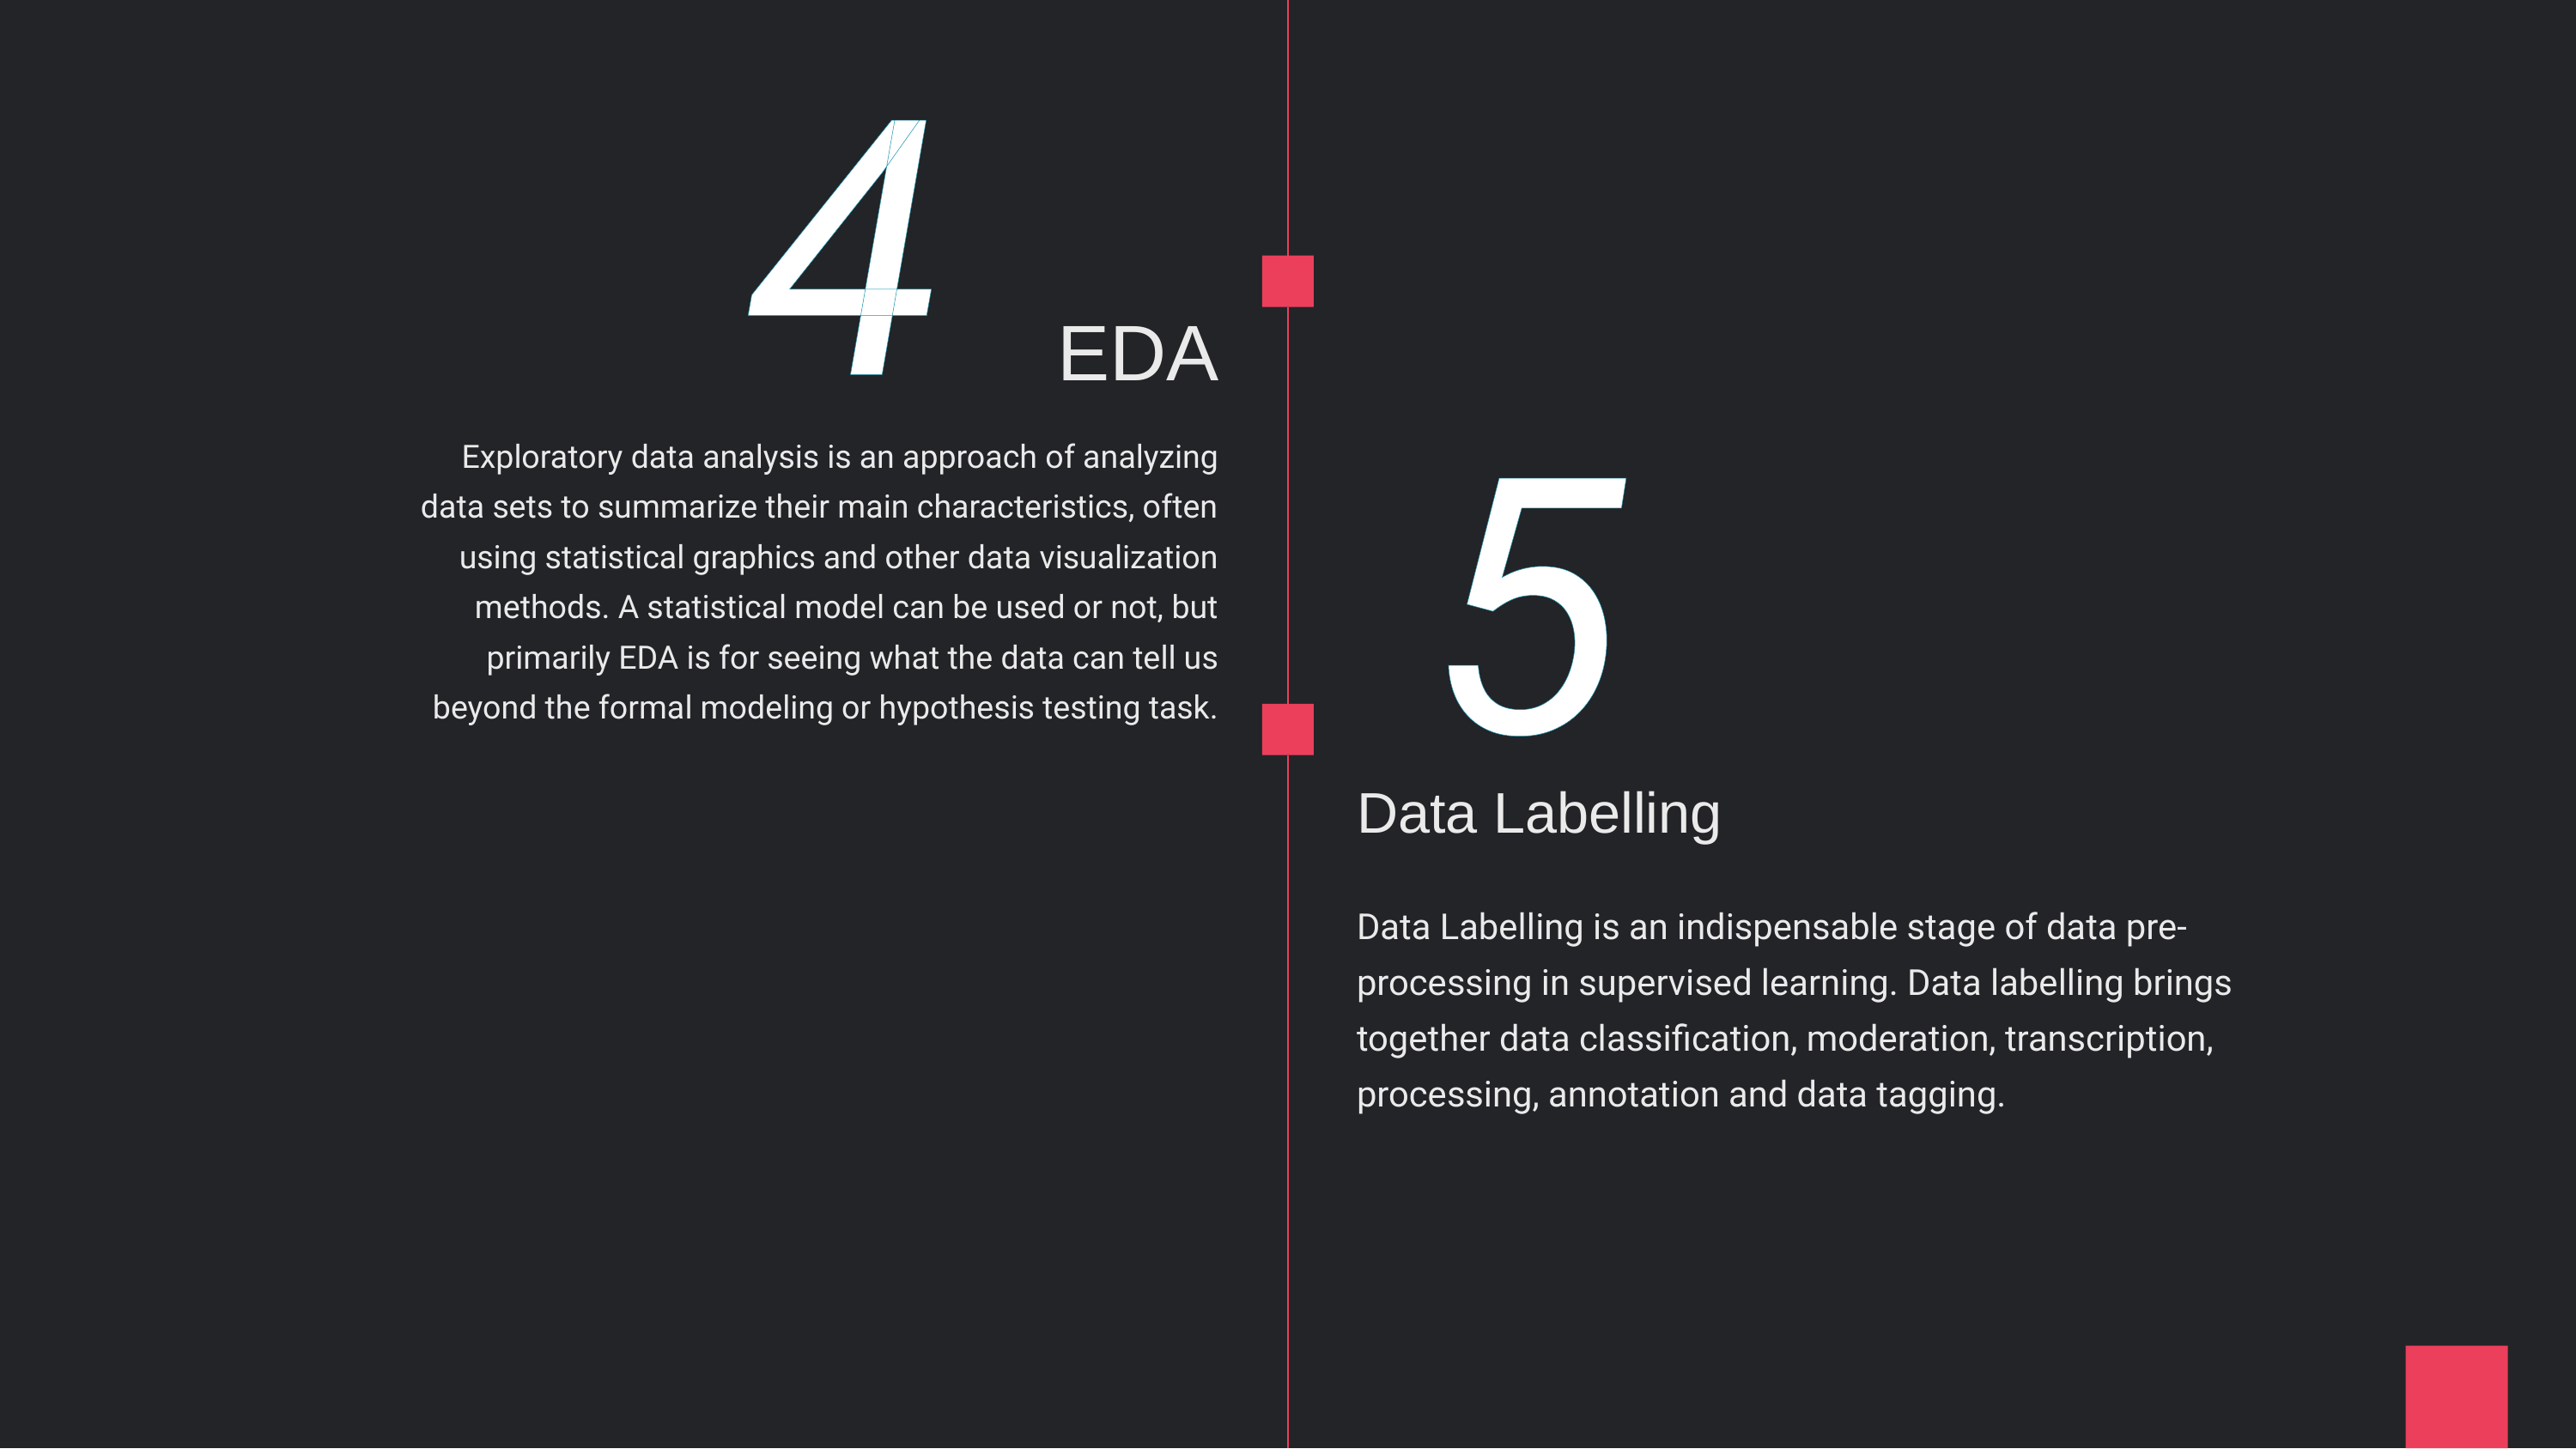

4
EDA
5
 Exploratory data analysis is an approach of analyzing data sets to summarize their main characteristics, often using statistical graphics and other data visualization methods. A statistical model can be used or not, but primarily EDA is for seeing what the data can tell us beyond the formal modeling or hypothesis testing task.
Data Labelling
Data Labelling is an indispensable stage of data pre-processing in supervised learning. Data labelling brings together data classification, moderation, transcription, processing, annotation and data tagging.
13